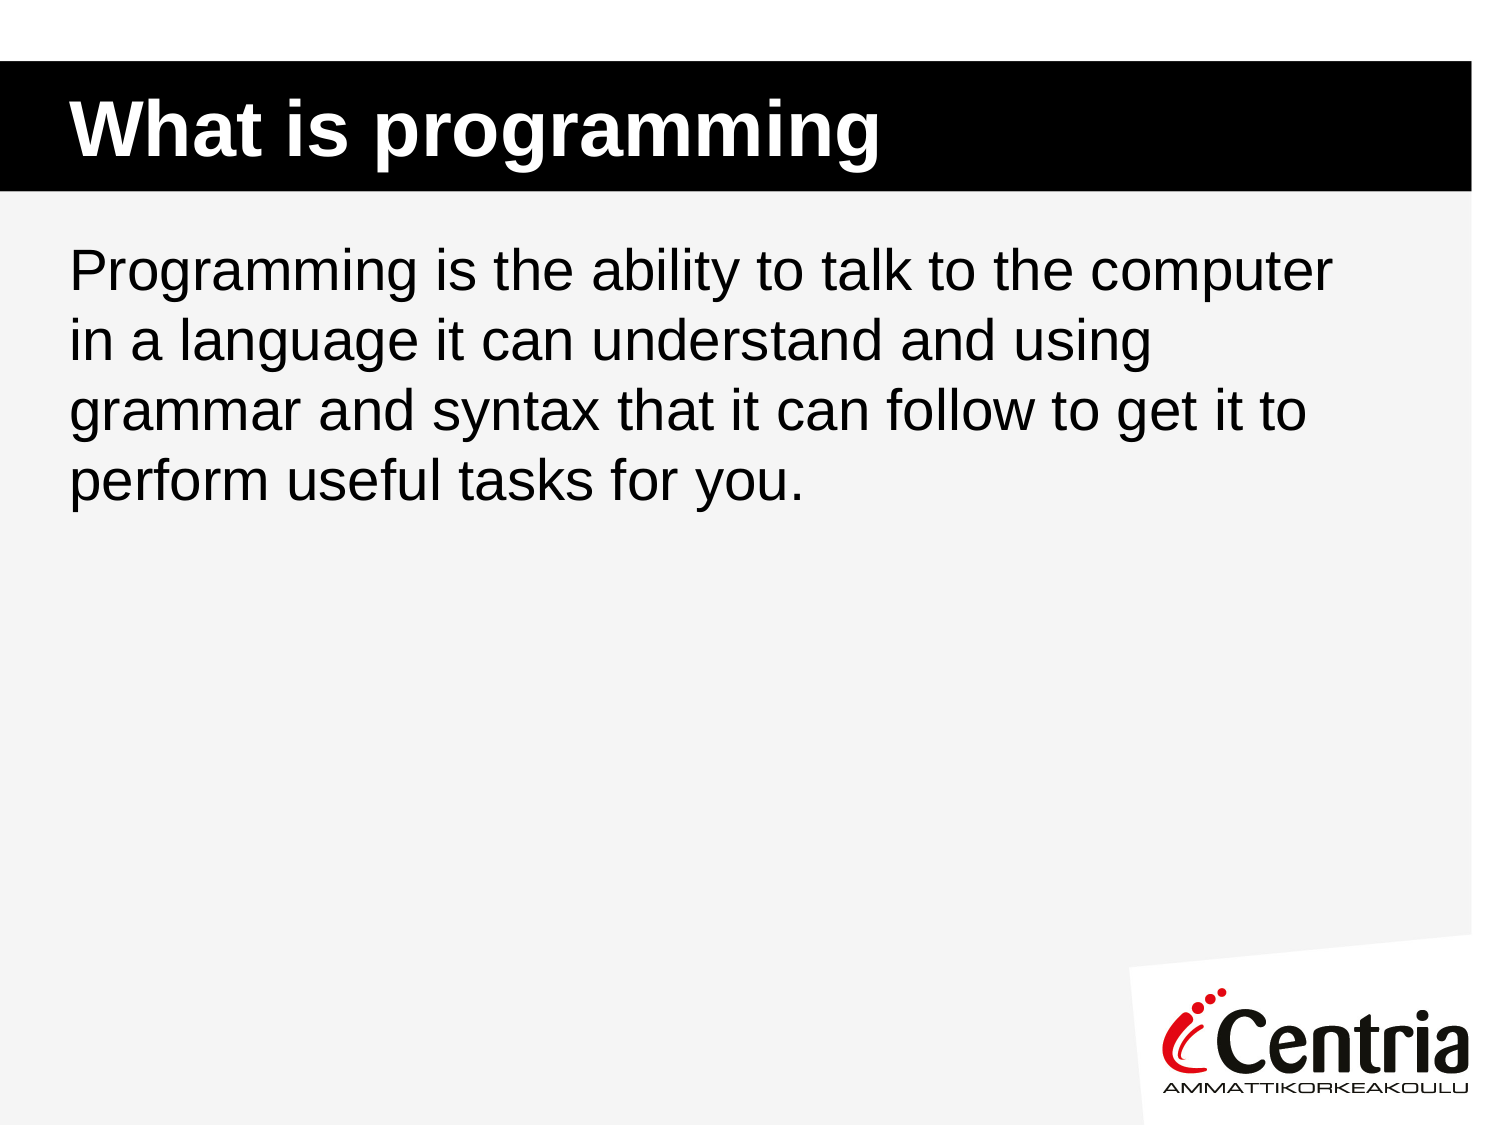

# What is programming
Programming is the ability to talk to the computer in a language it can understand and using grammar and syntax that it can follow to get it to perform useful tasks for you.